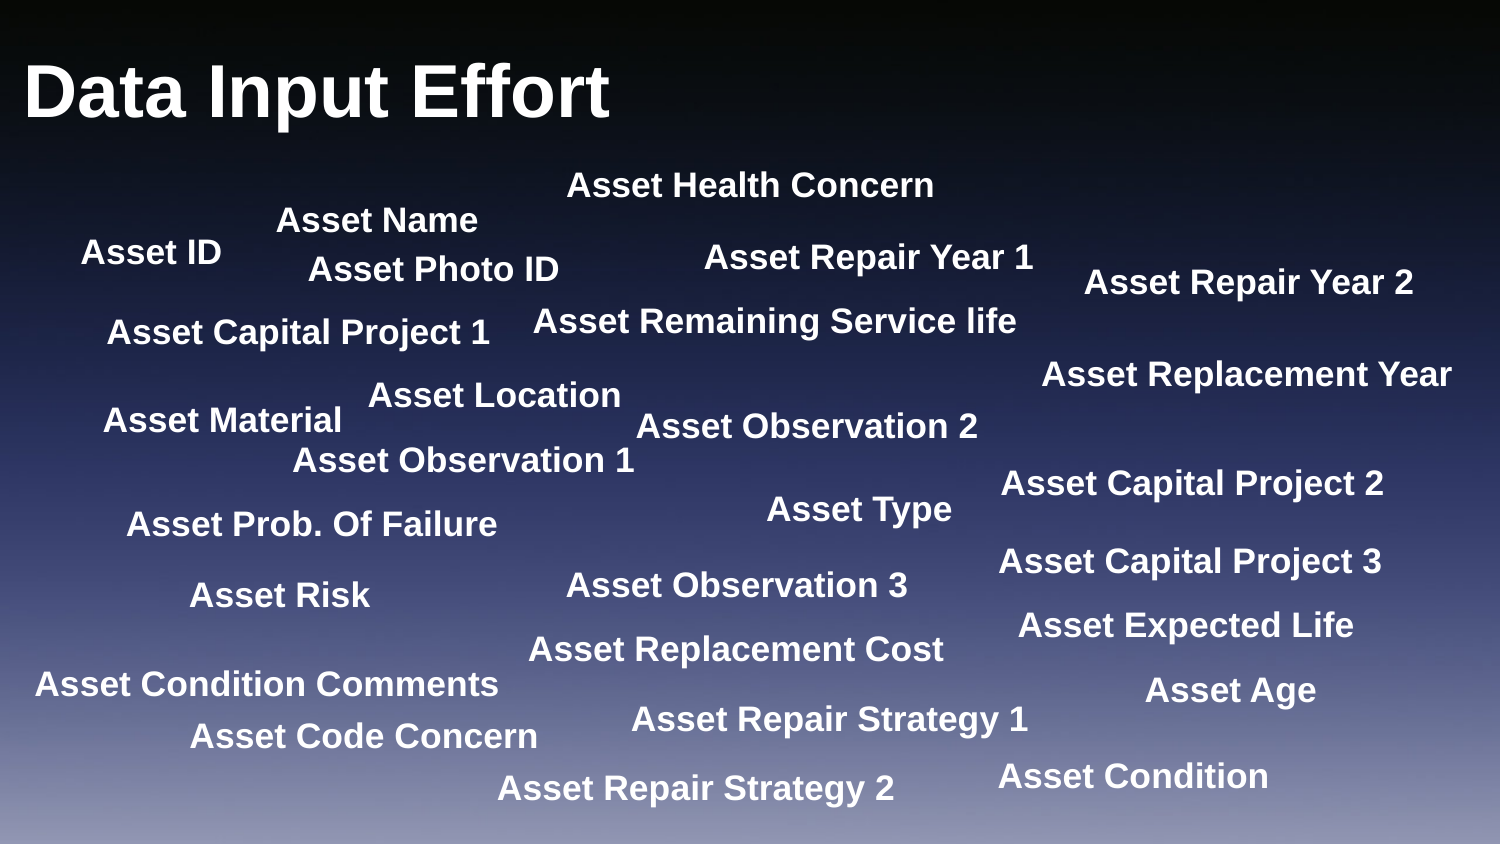

Data Input Effort
Asset Health Concern
Asset Name
Asset ID
Asset Repair Year 1
Asset Photo ID
Asset Repair Year 2
Asset Remaining Service life
Asset Capital Project 1
Asset Replacement Year
Asset Location
Asset Material
Asset Observation 2
Asset Observation 1
Asset Capital Project 2
Asset Type
Asset Prob. Of Failure
Asset Capital Project 3
Asset Observation 3
Asset Risk
Asset Expected Life
Asset Replacement Cost
Asset Condition Comments
Asset Age
Asset Repair Strategy 1
Asset Code Concern
Asset Condition
Asset Repair Strategy 2